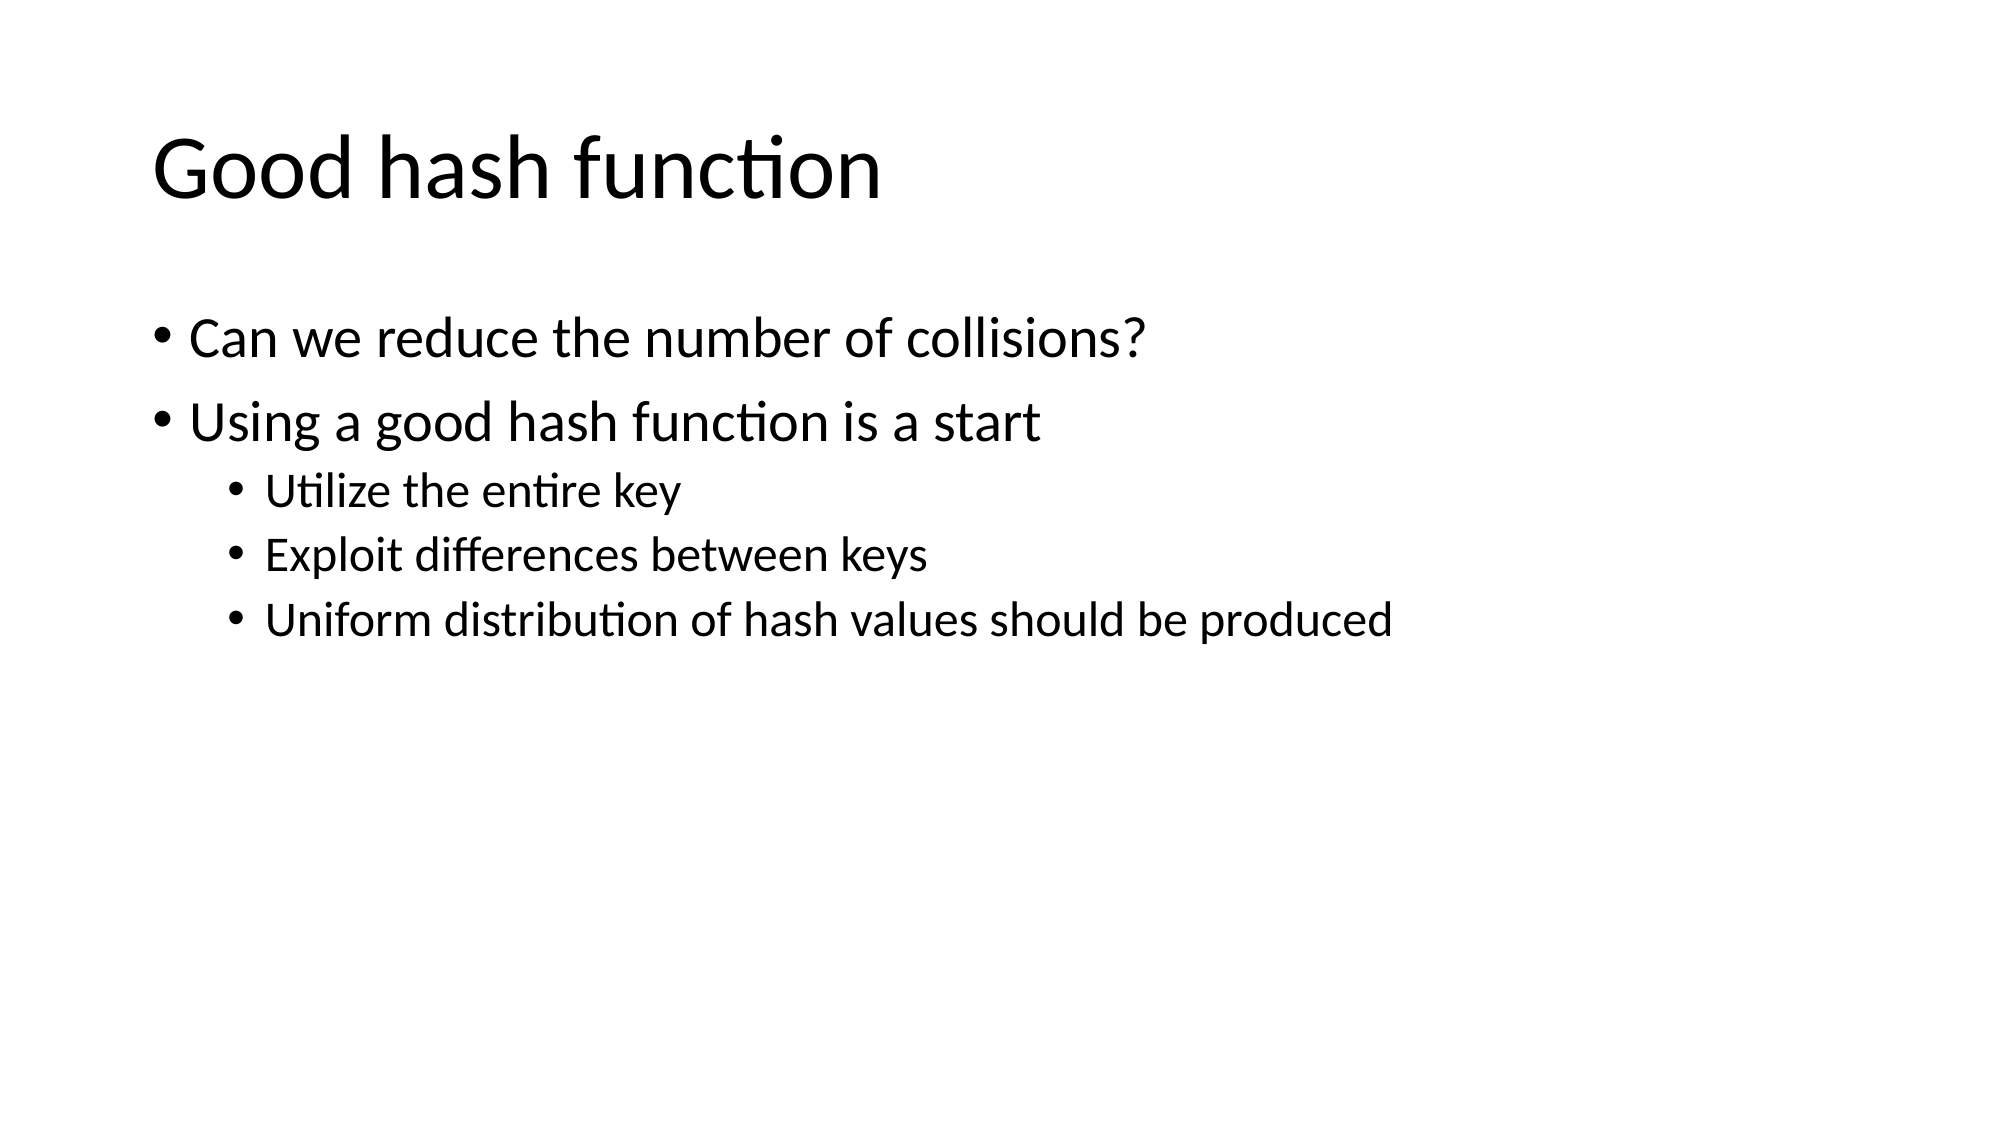

# Good hash function
Can we reduce the number of collisions?
Using a good hash function is a start
Utilize the entire key
Exploit differences between keys
Uniform distribution of hash values should be produced